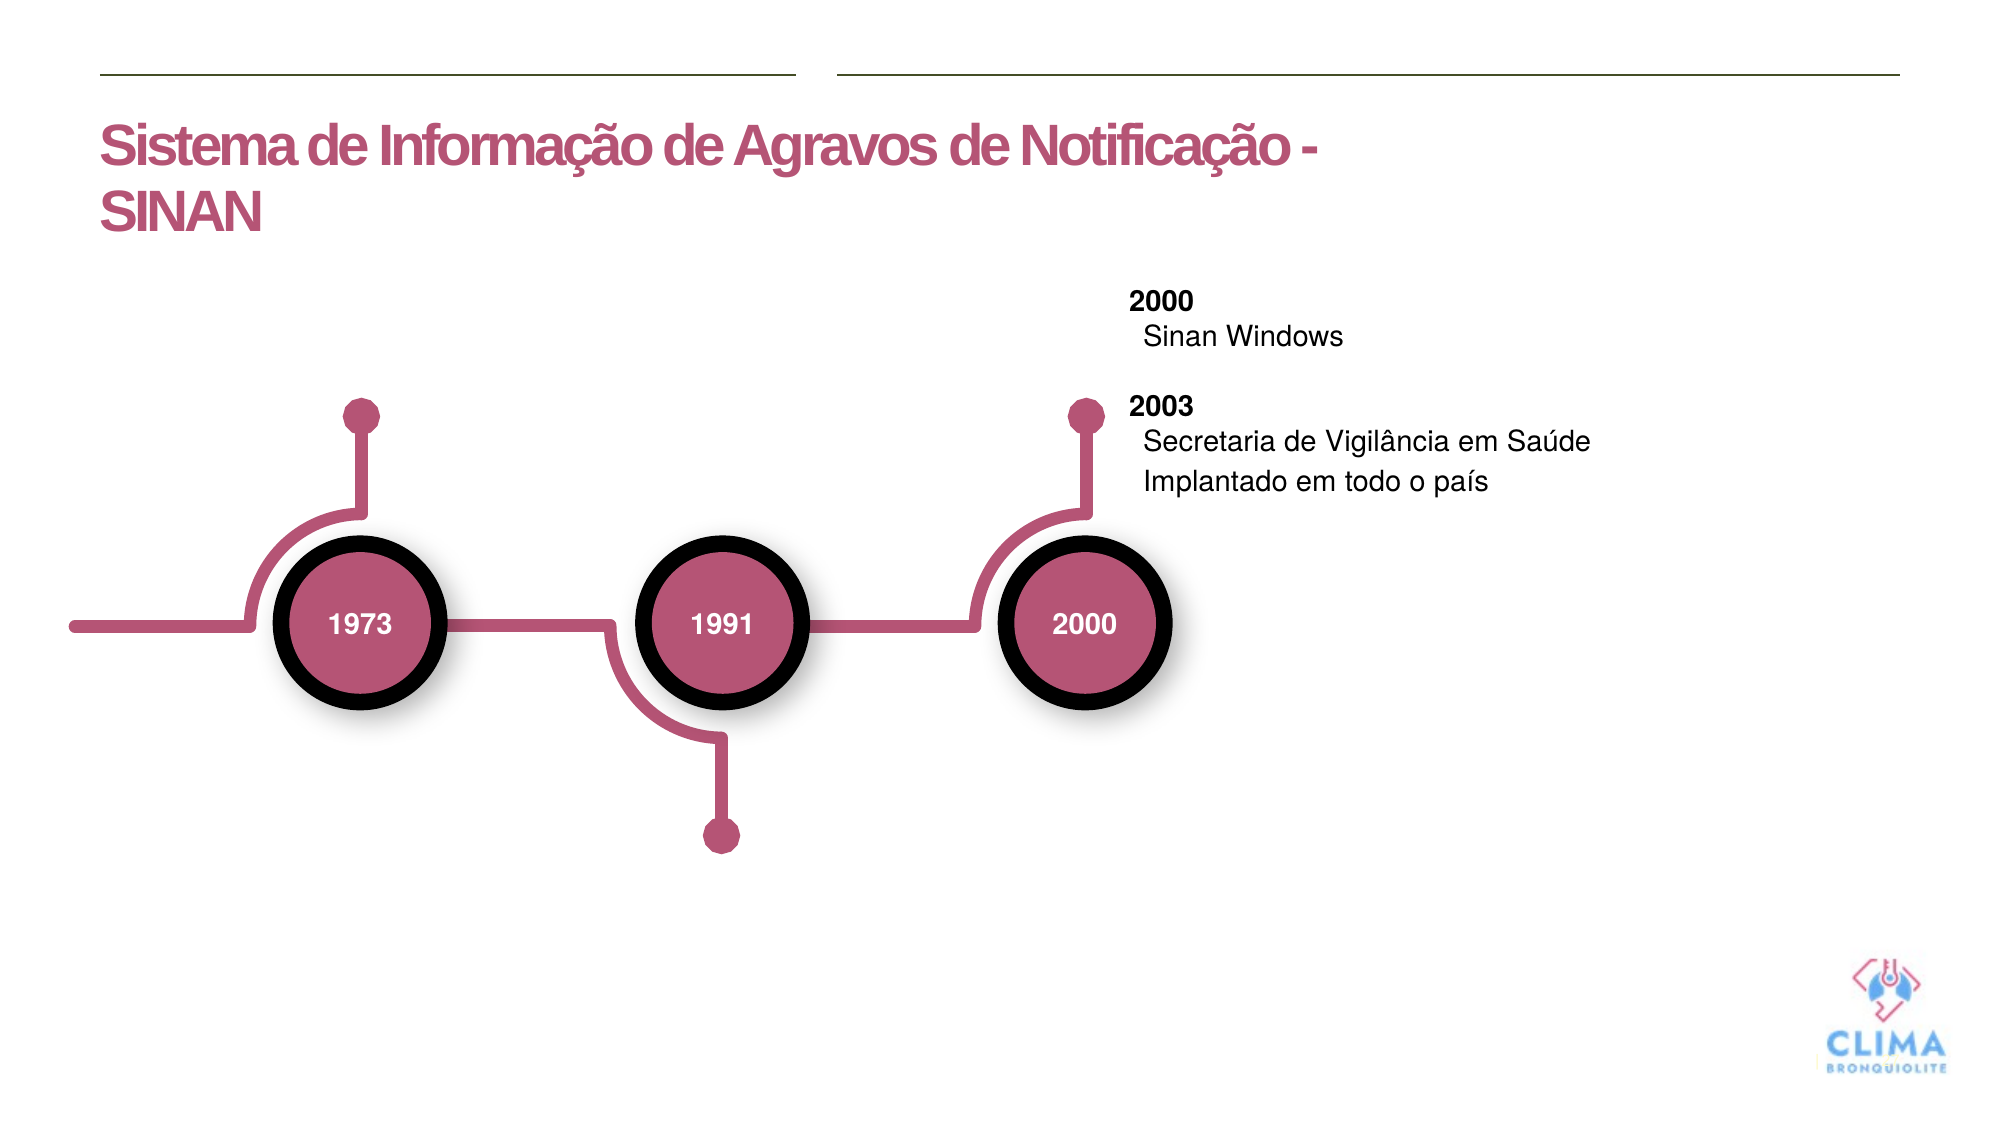

# Sistema de Informação de Agravos de Notificação - SINAN
2000
Sinan Windows

2003
Secretaria de Vigilância em Saúde
Implantado em todo o país

1991

2000

1973

27